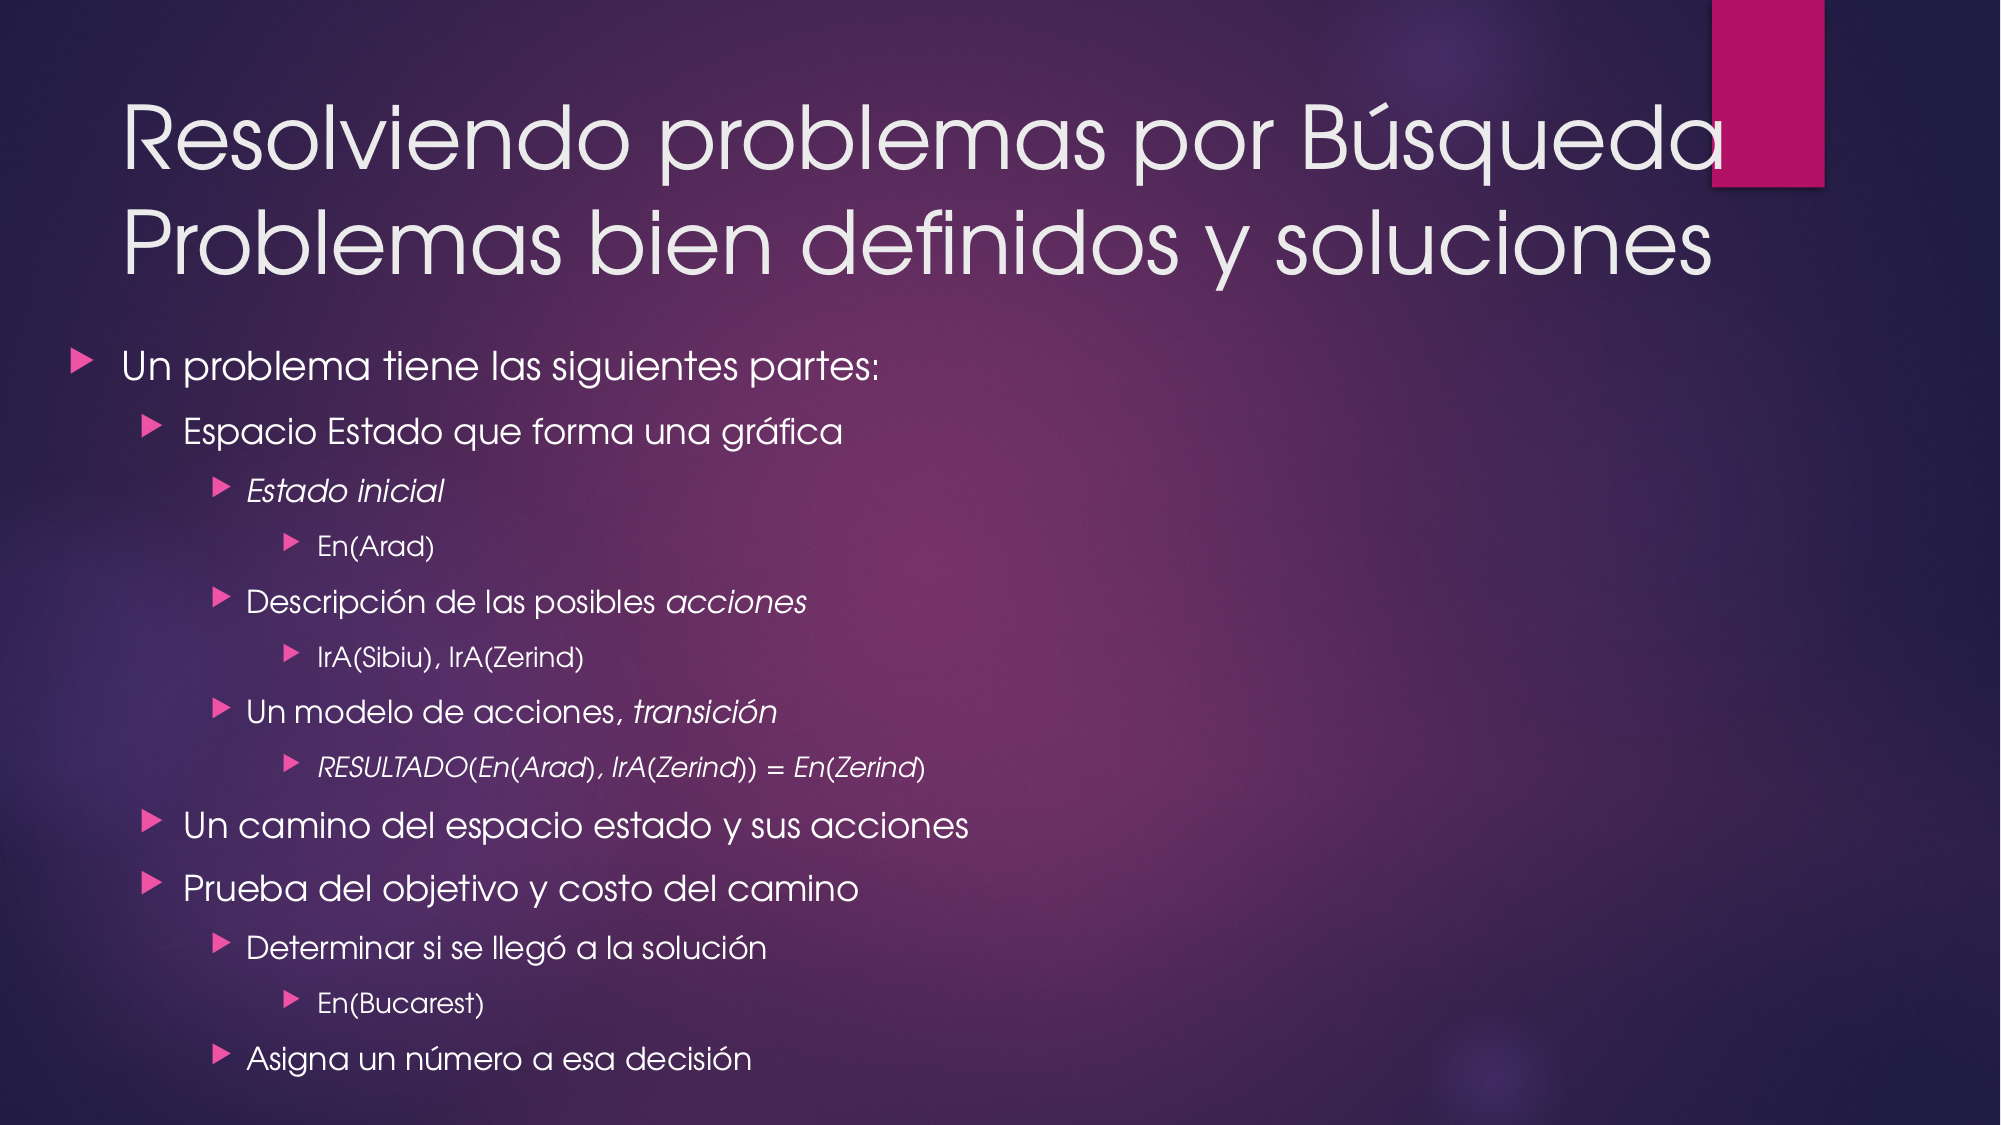

# Resolviendo problemas por Búsqueda Problemas bien definidos y soluciones
Un problema tiene las siguientes partes:
Espacio Estado que forma una gráfica
Estado inicial
En(Arad)
Descripción de las posibles acciones
IrA(Sibiu), IrA(Zerind)
Un modelo de acciones, transición
RESULTADO(En(Arad), IrA(Zerind)) = En(Zerind)
Un camino del espacio estado y sus acciones
Prueba del objetivo y costo del camino
Determinar si se llegó a la solución
En(Bucarest)
Asigna un número a esa decisión